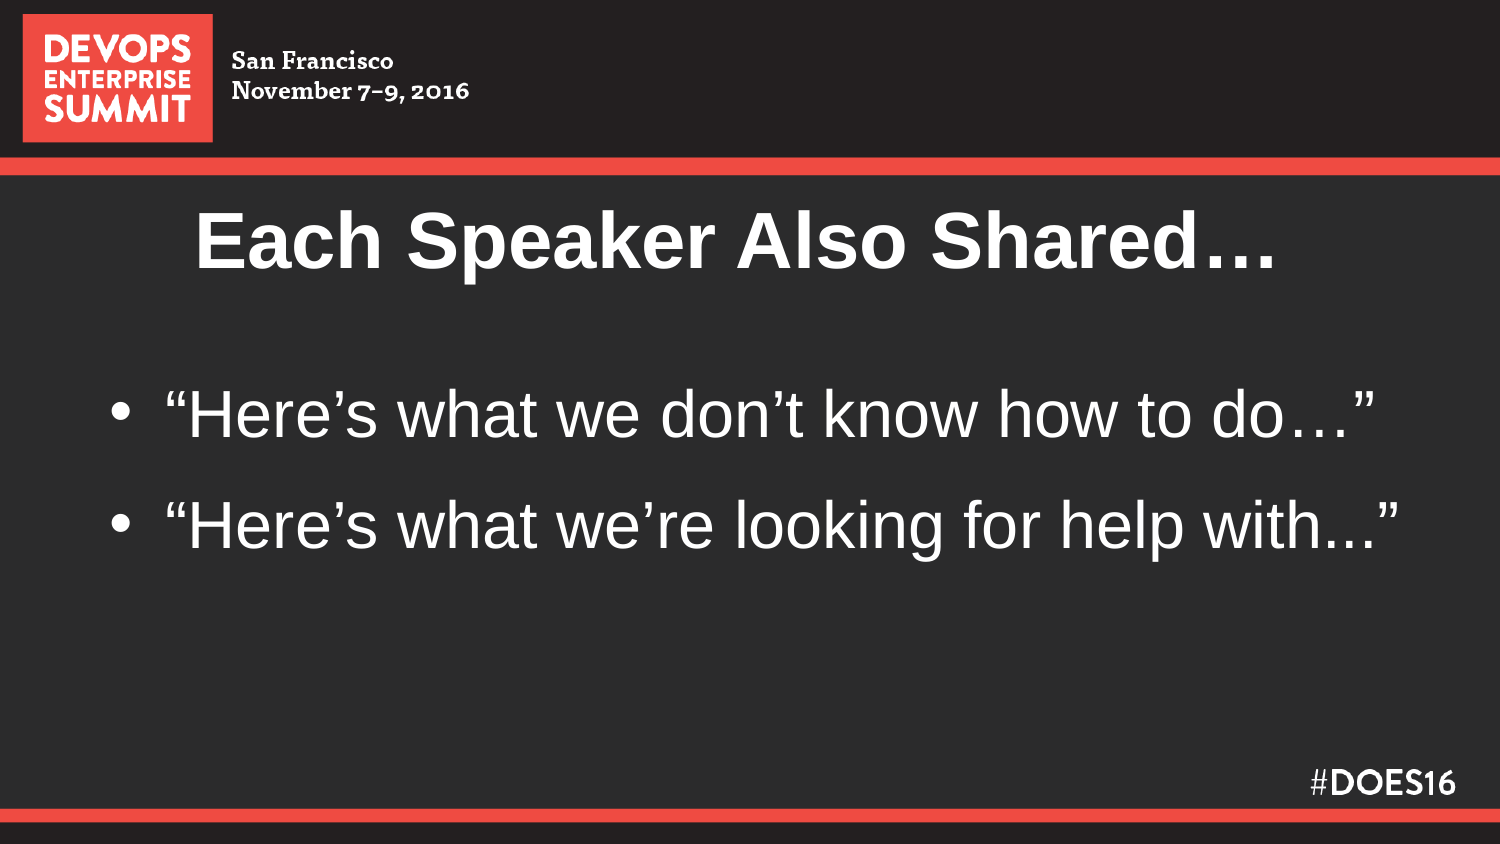

# Each Speaker Also Shared…
“Here’s what we don’t know how to do…”
“Here’s what we’re looking for help with...”